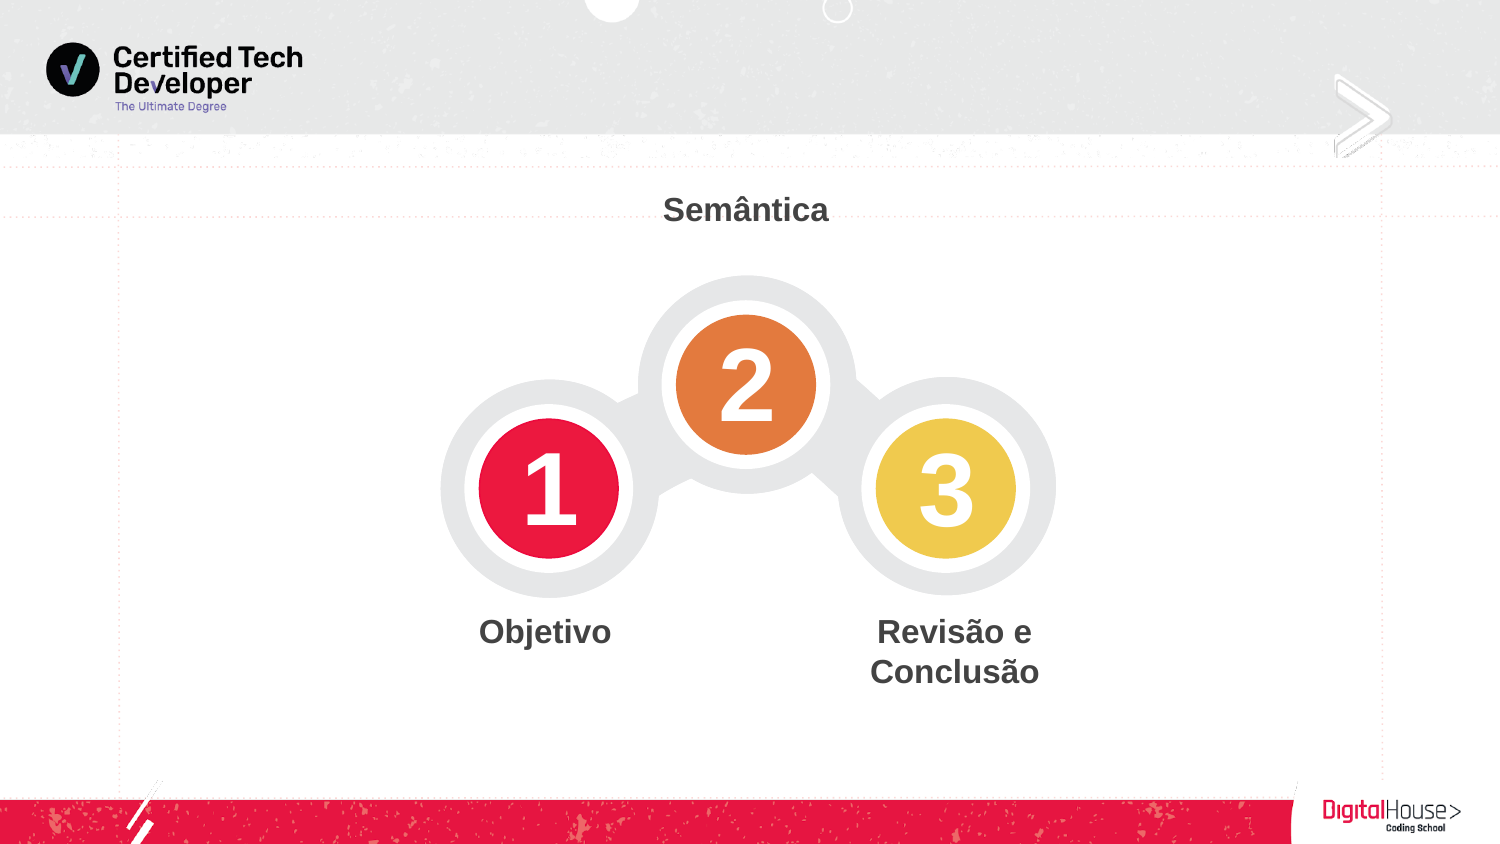

Semântica

2
2

1
1
3
3

Objetivo

Revisão e Conclusão